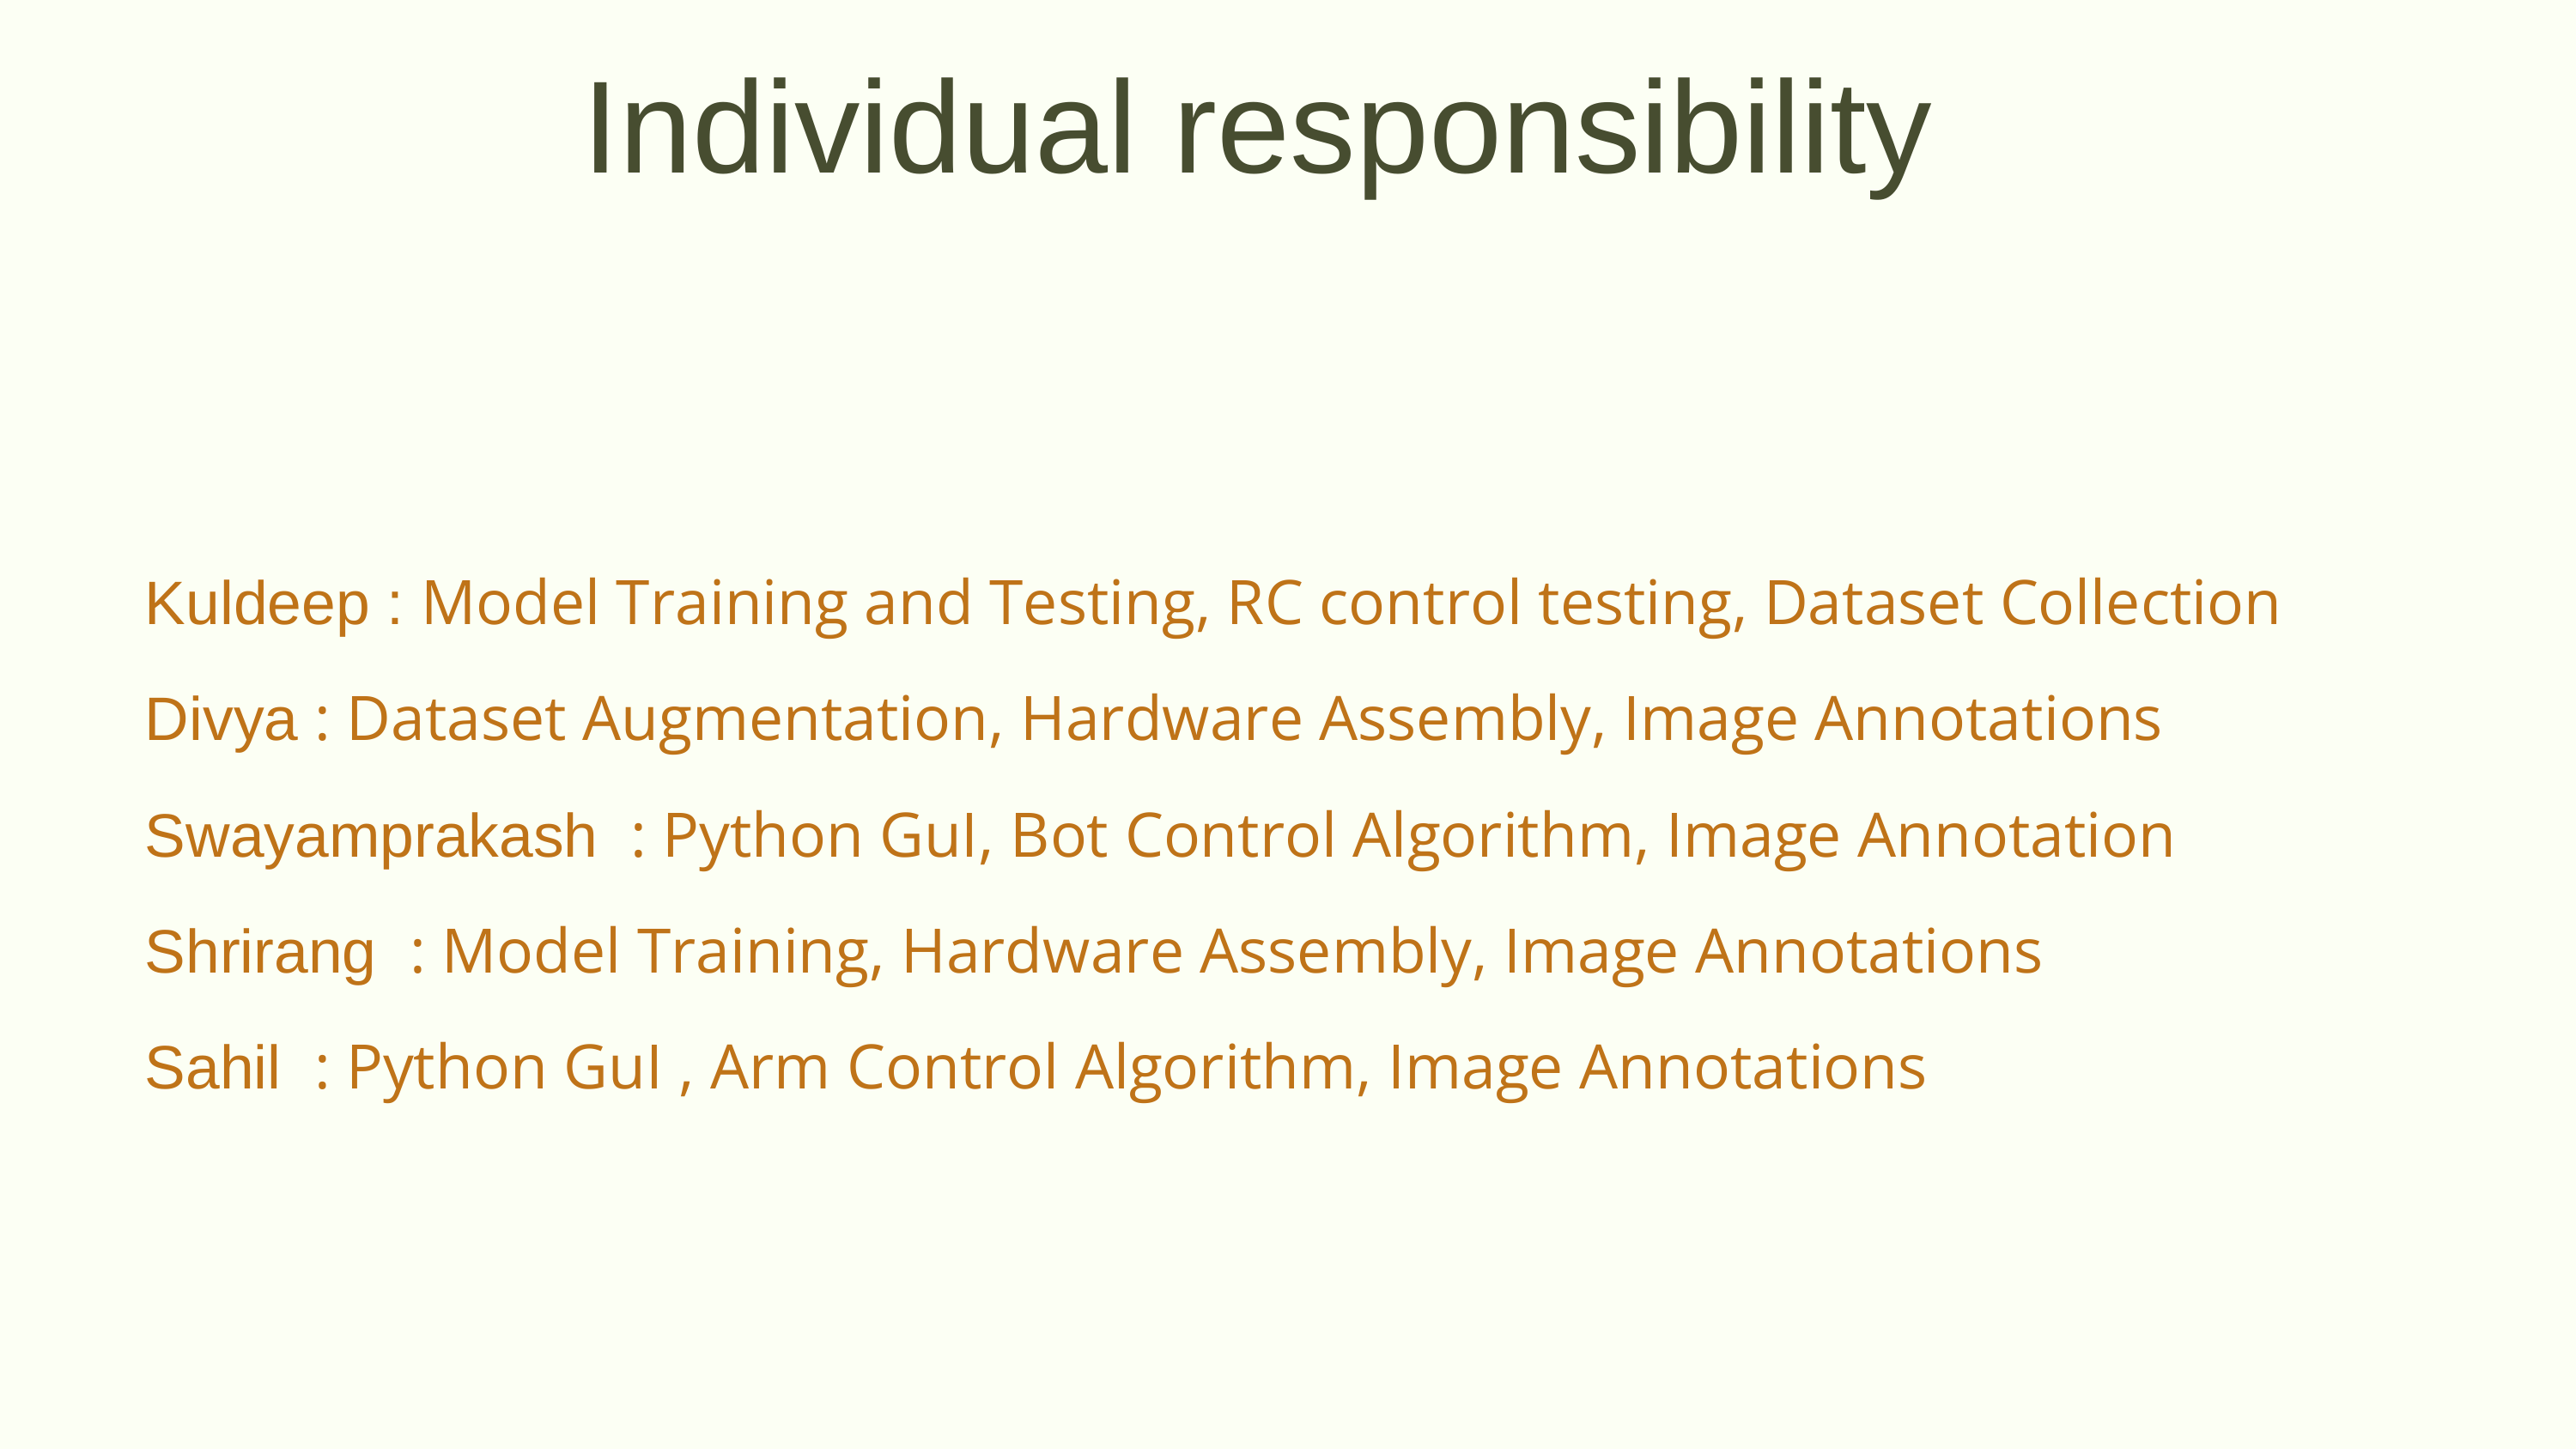

Individual responsibility

Kuldeep : Model Training and Testing, RC control testing, Dataset Collection
Divya : Dataset Augmentation, Hardware Assembly, Image Annotations
Swayamprakash  : Python GuI, Bot Control Algorithm, Image Annotation
Shrirang  : Model Training, Hardware Assembly, Image Annotations
Sahil  : Python GuI , Arm Control Algorithm, Image Annotations